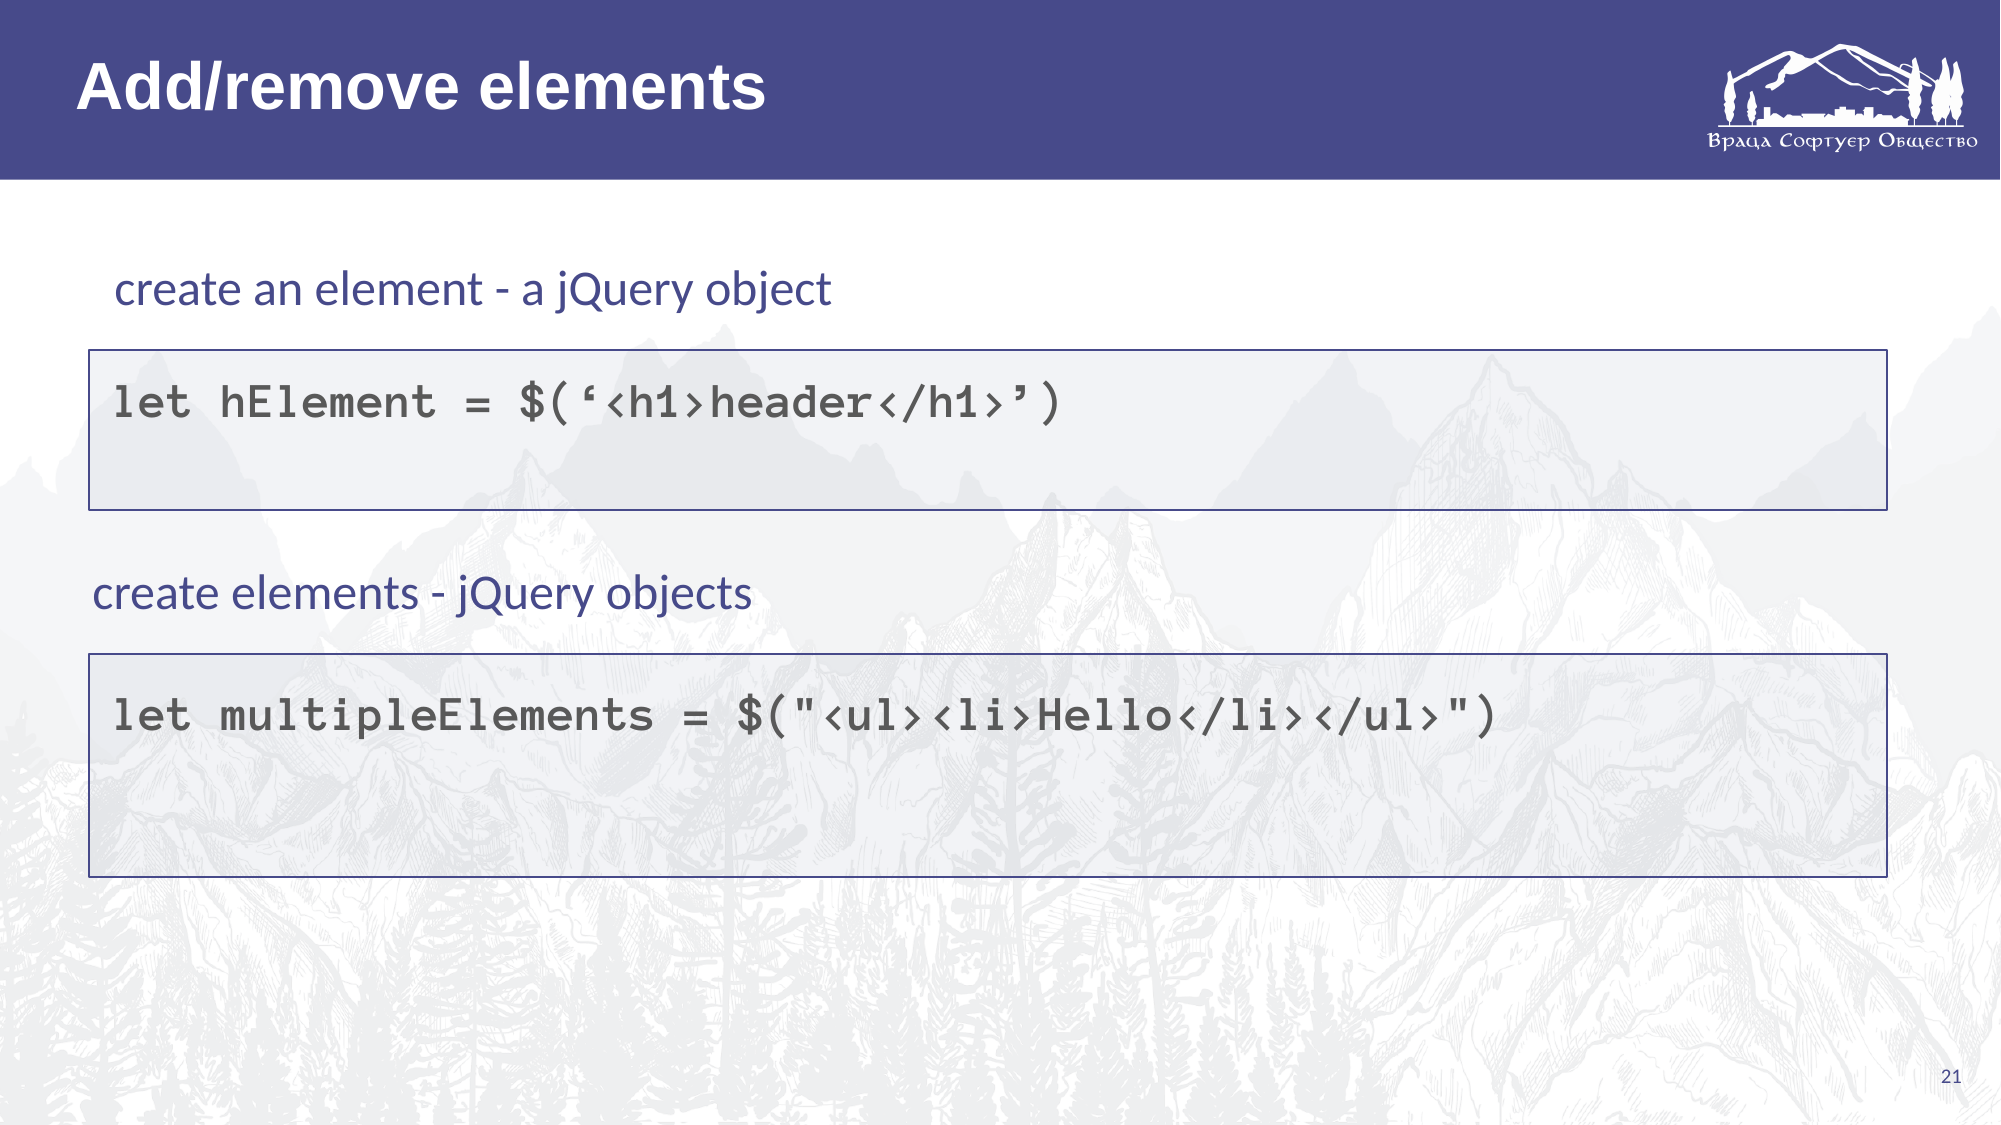

Add/remove elements

create an element - a jQuery object
let hElement = $(‘<h1>header</h1>’)
create elements - jQuery objects
let multipleElements = $("<ul><li>Hello</li></ul>")

21